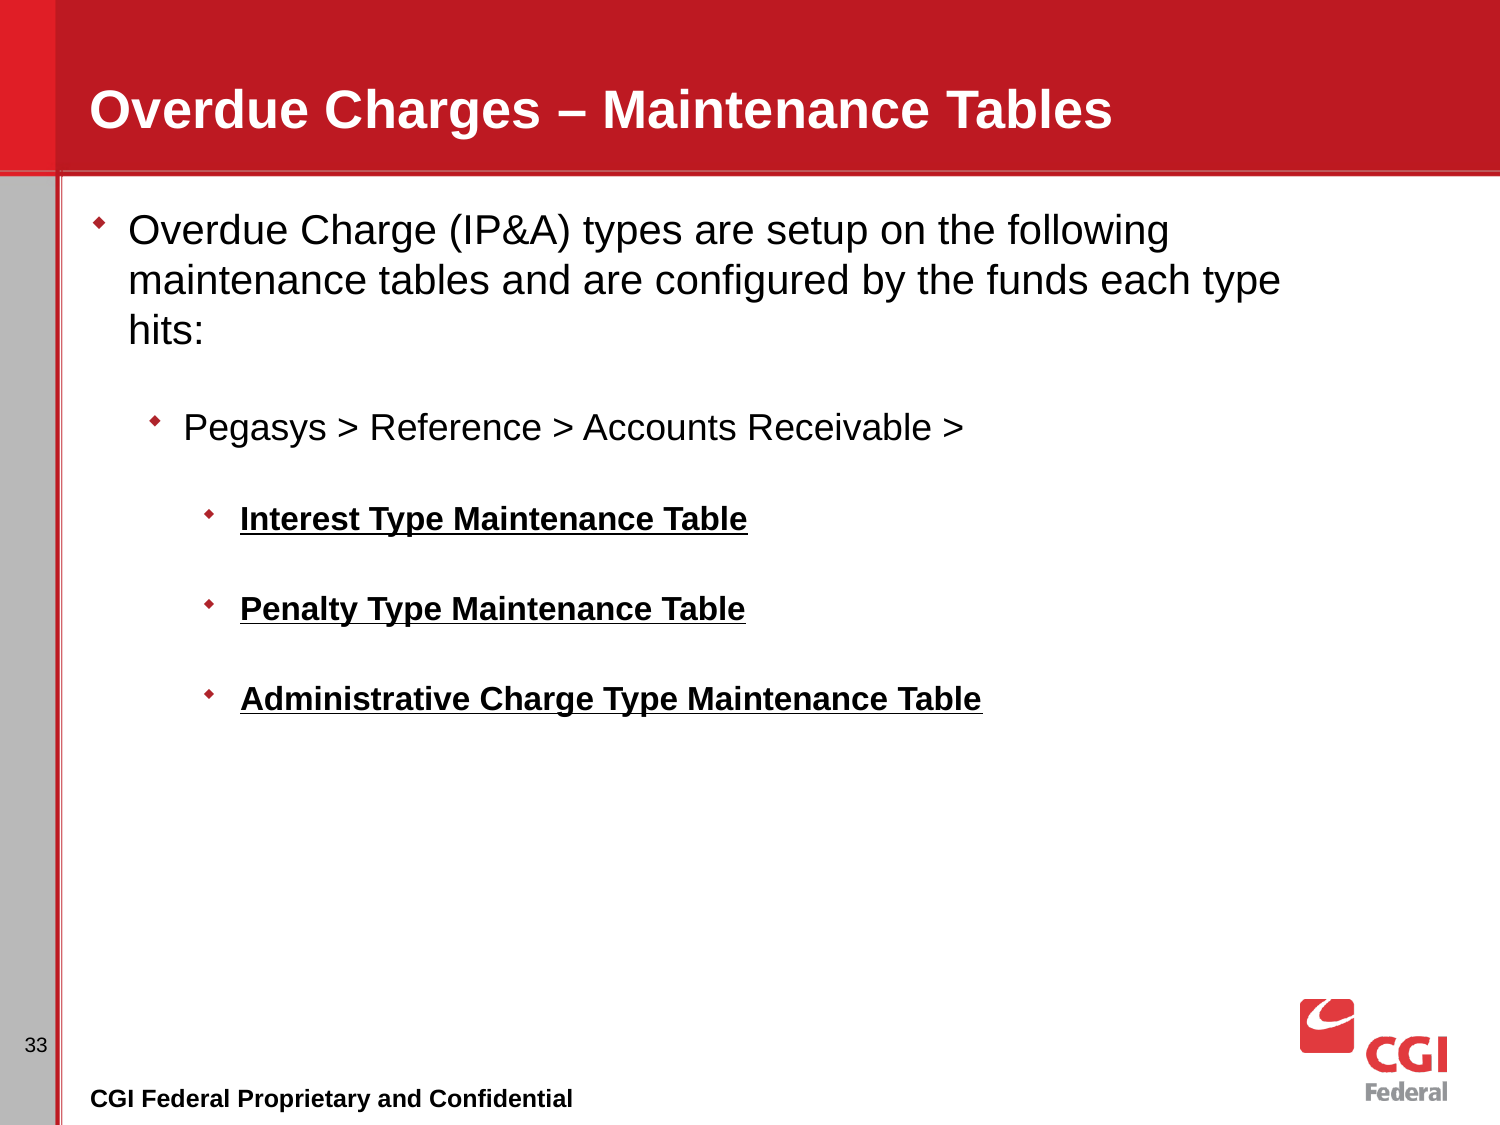

# Overdue Charges – Maintenance Tables
Overdue Charge (IP&A) types are setup on the following maintenance tables and are configured by the funds each type hits:
Pegasys > Reference > Accounts Receivable >
Interest Type Maintenance Table
Penalty Type Maintenance Table
Administrative Charge Type Maintenance Table

33
CGI Federal Proprietary and Confidential